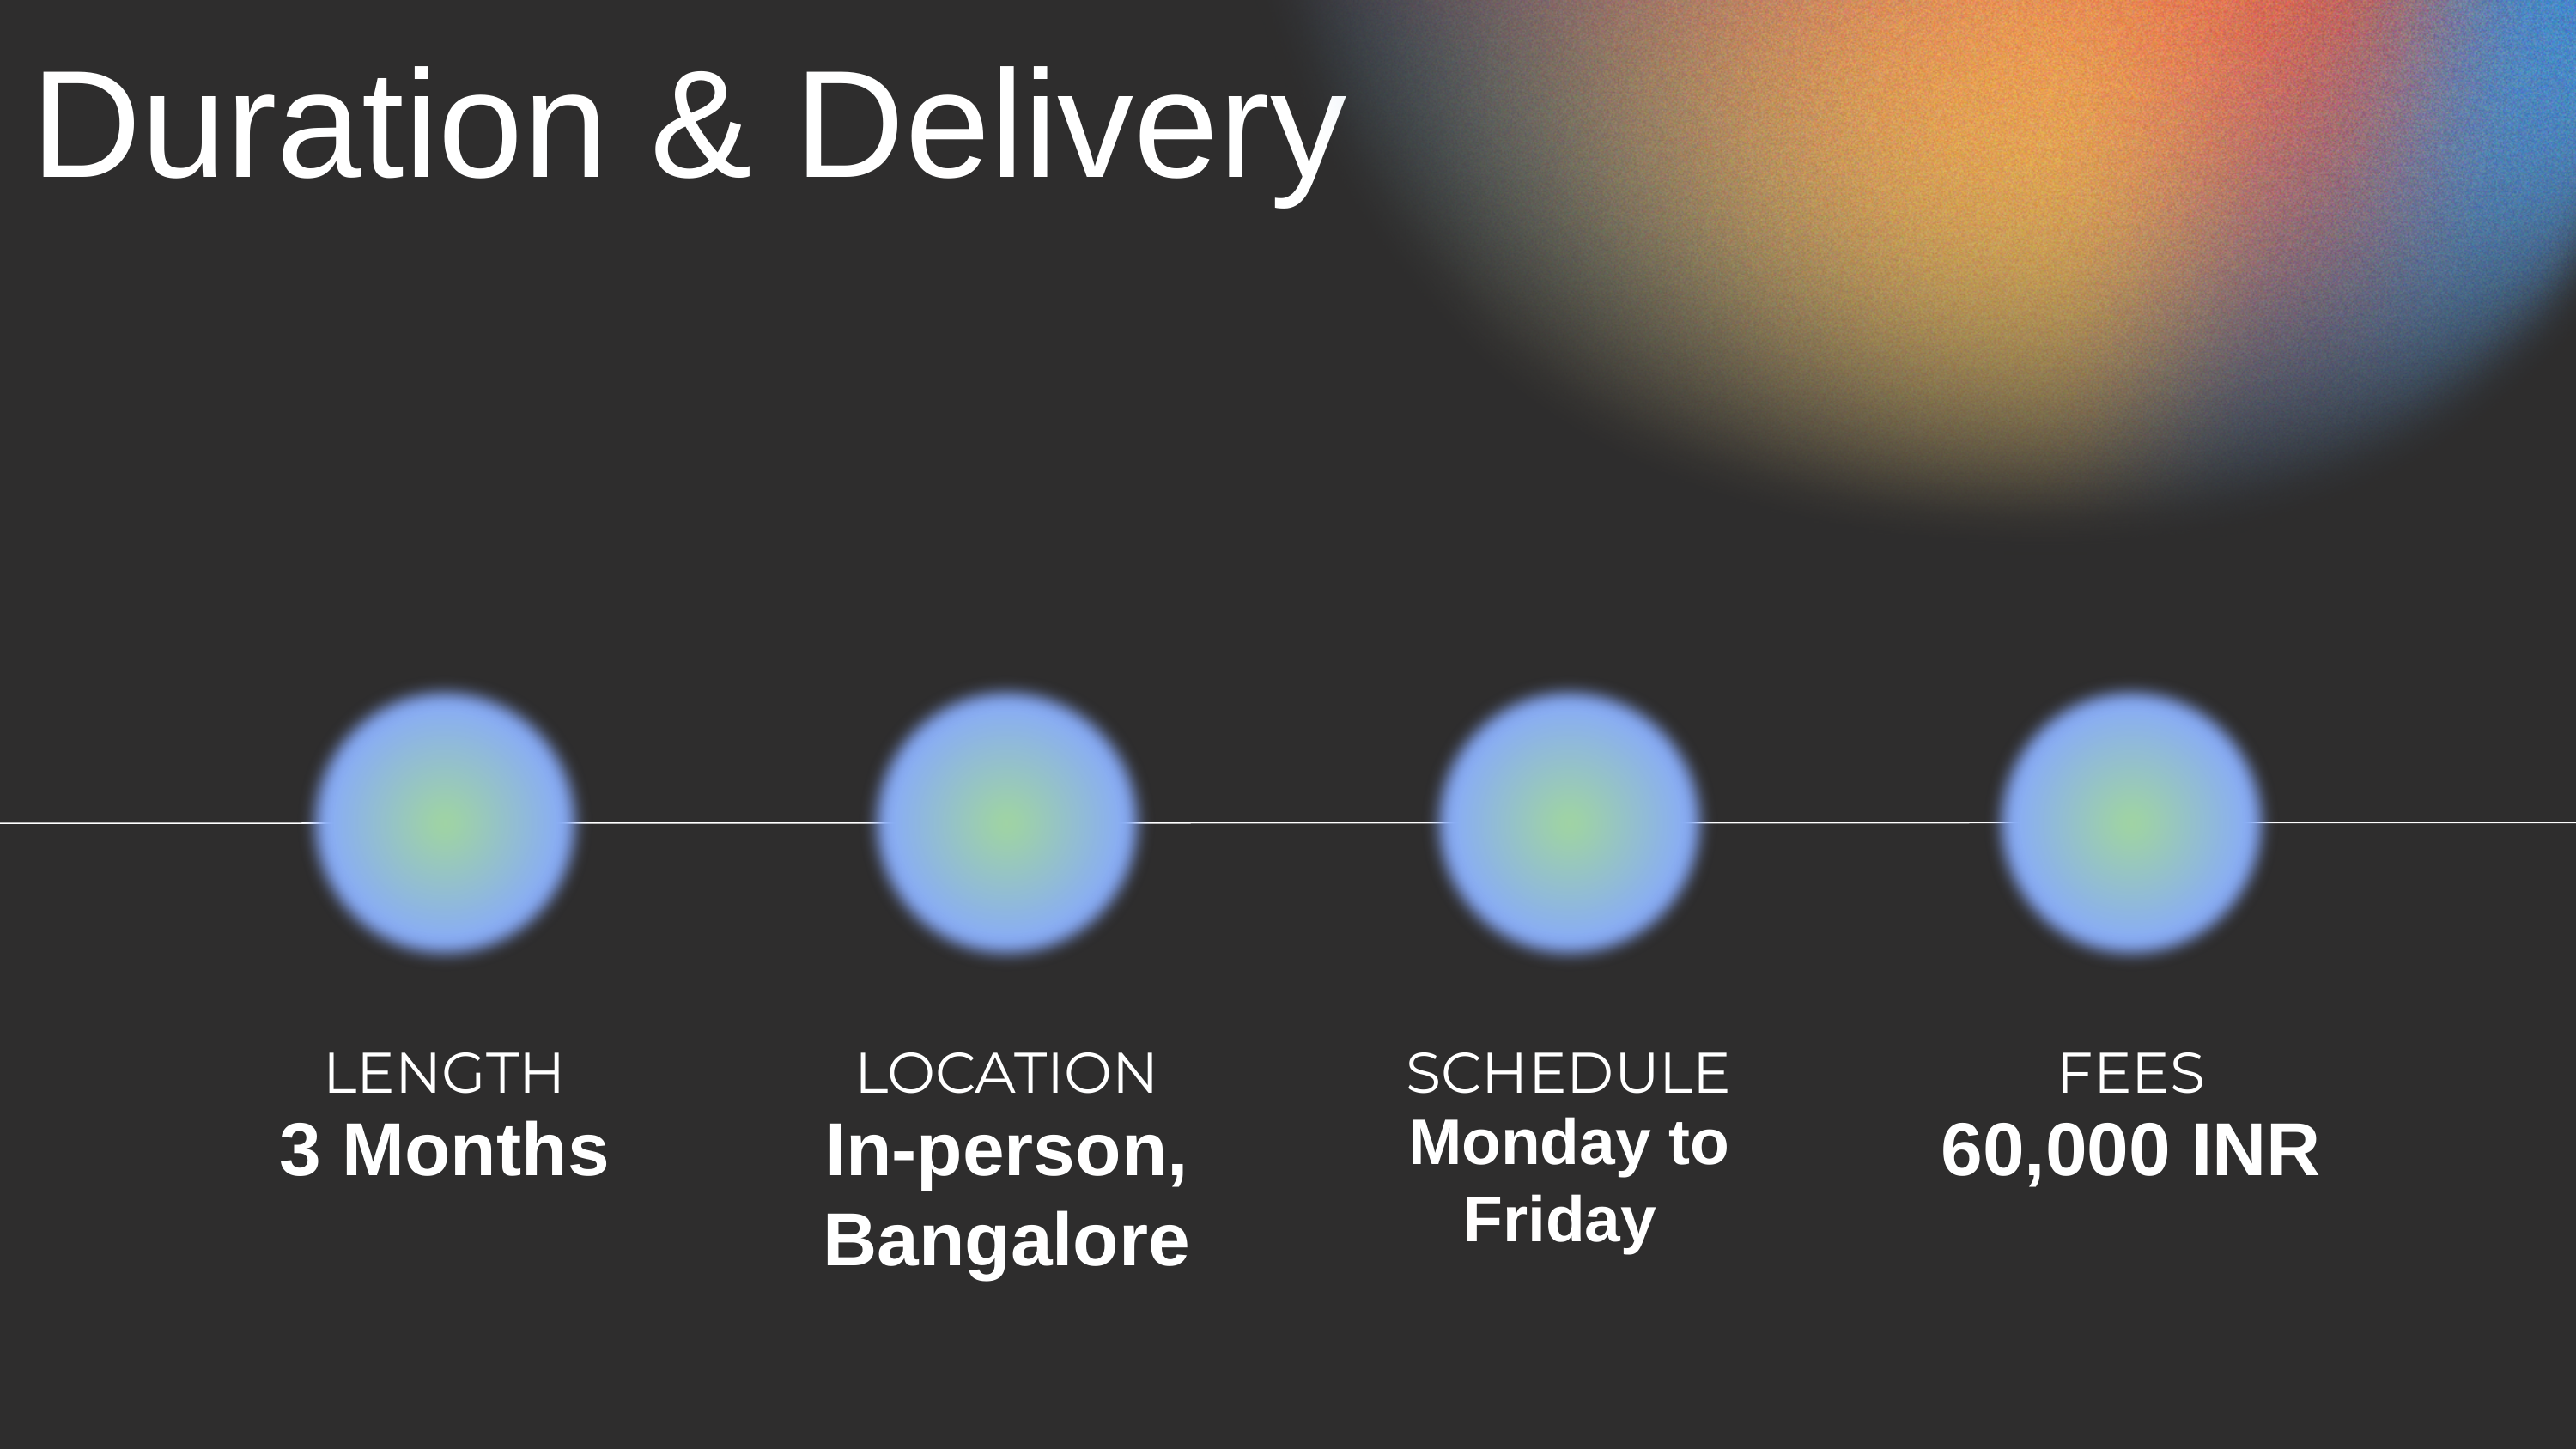

Duration & Delivery

LENGTH
LOCATION
SCHEDULE
FEES
3 Months
In-person, Bangalore
Monday to Friday
60,000 INR